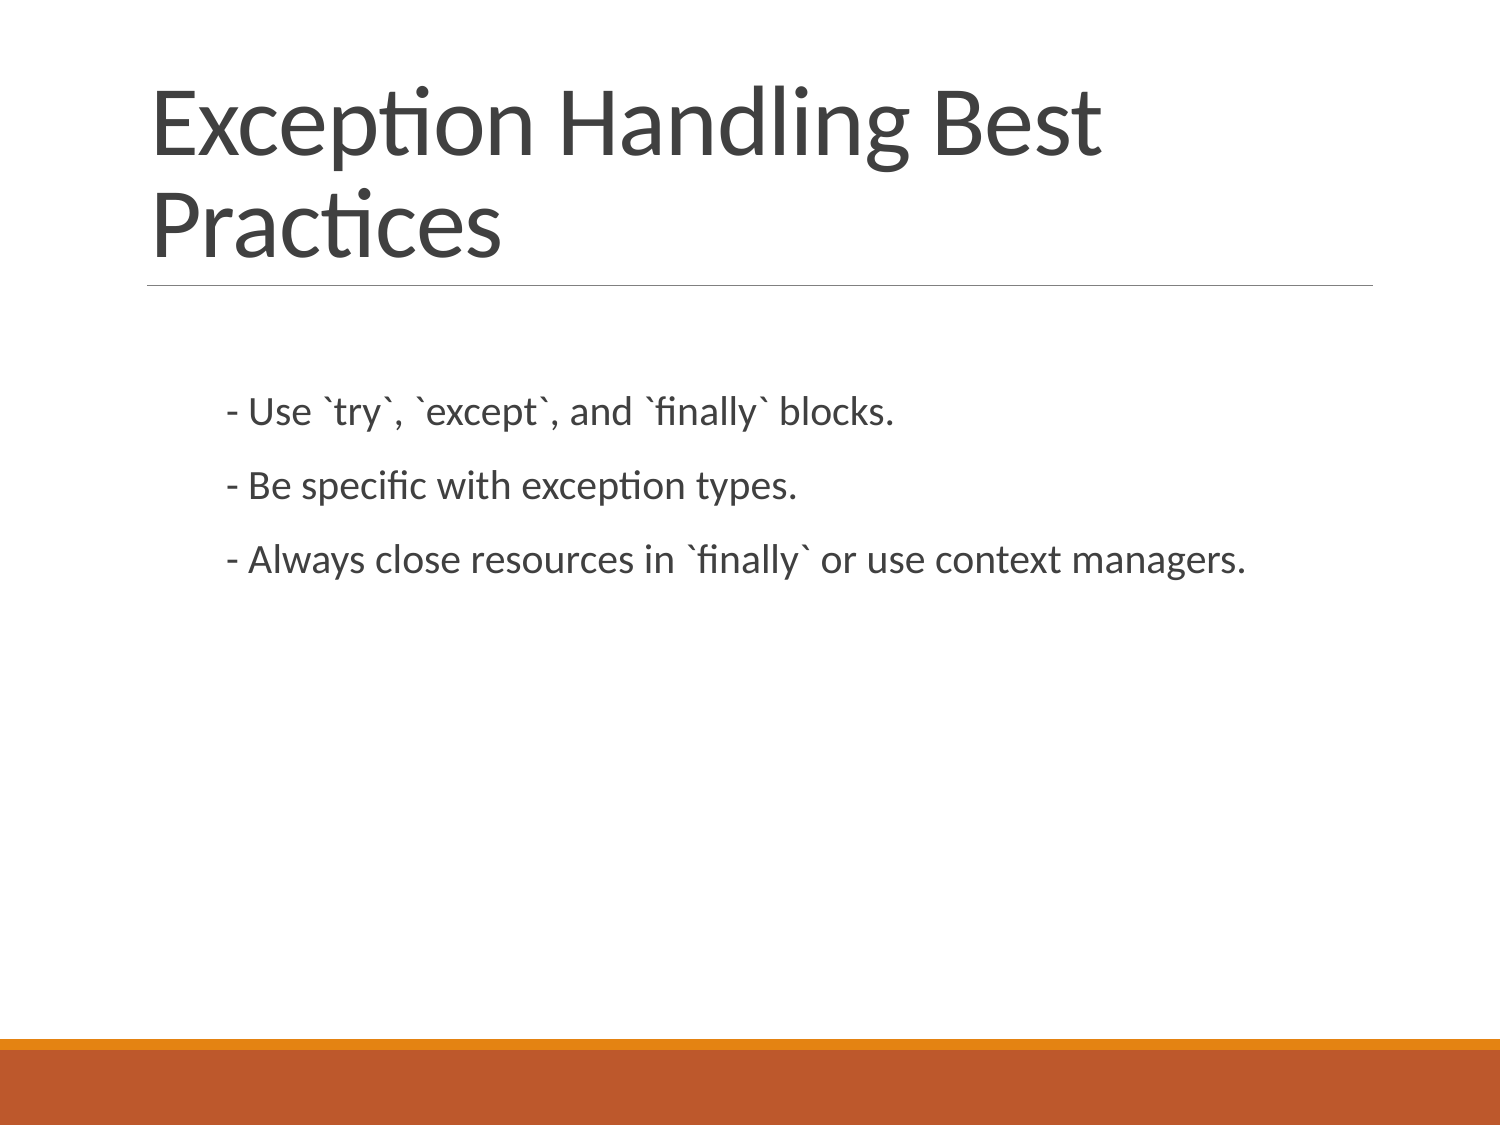

# Exception Handling Best Practices

        - Use `try`, `except`, and `finally` blocks.
        - Be specific with exception types.
        - Always close resources in `finally` or use context managers.